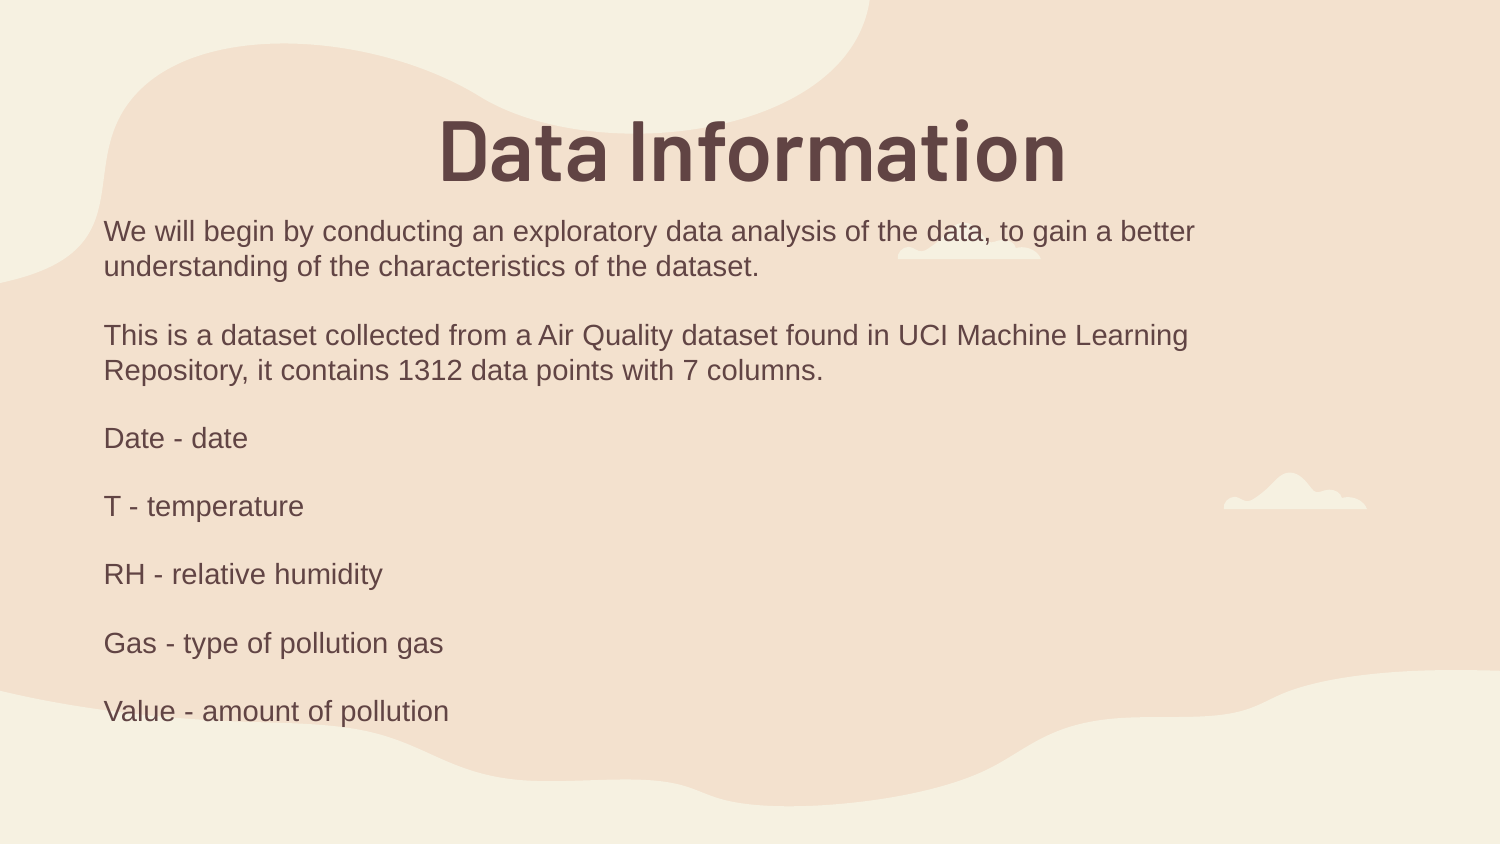

# Data Information
We will begin by conducting an exploratory data analysis of the data, to gain a better understanding of the characteristics of the dataset.
This is a dataset collected from a Air Quality dataset found in UCI Machine Learning Repository, it contains 1312 data points with 7 columns.
Date - date
T - temperature
RH - relative humidity
Gas - type of pollution gas
Value - amount of pollution